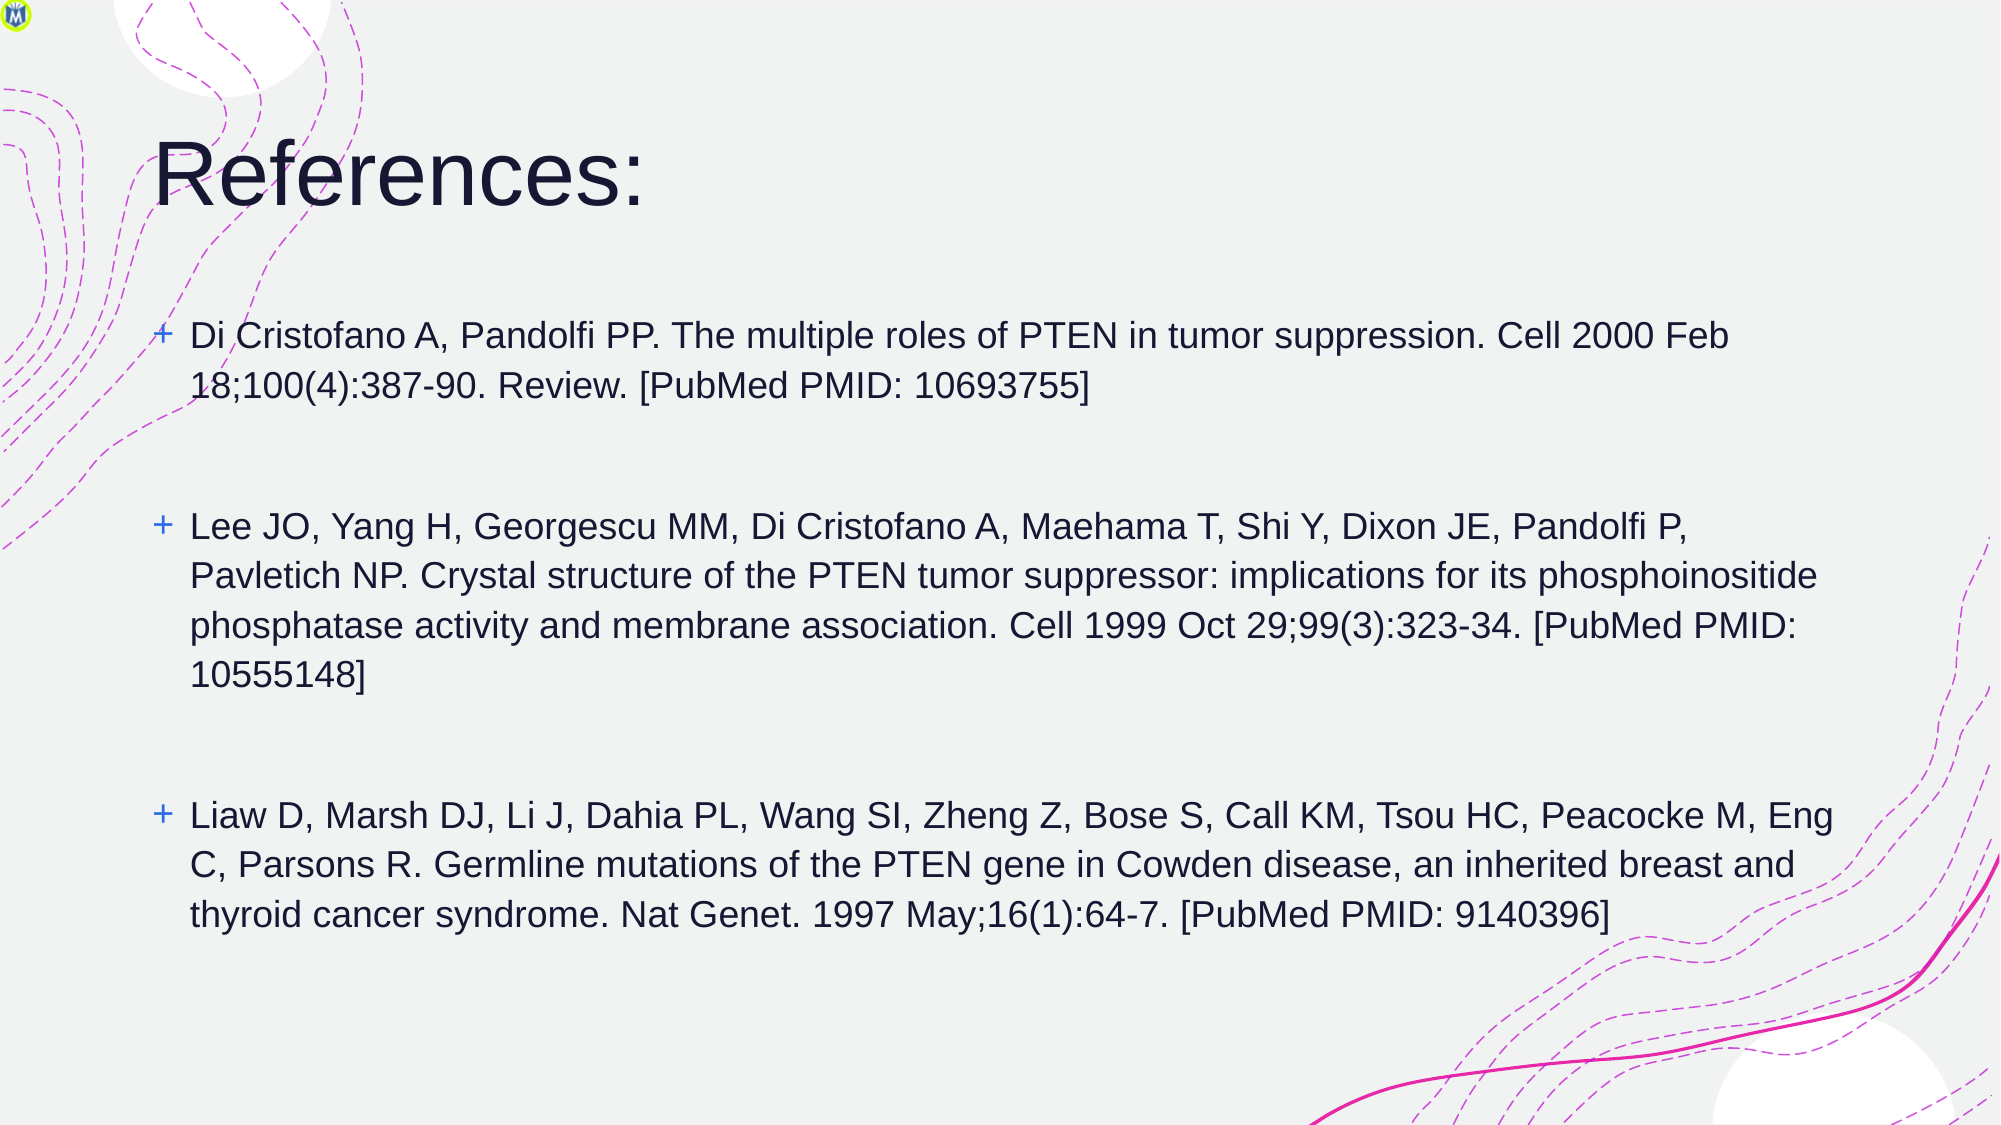

# References:
Di Cristofano A, Pandolfi PP. The multiple roles of PTEN in tumor suppression. Cell 2000 Feb 18;100(4):387-90. Review. [PubMed PMID: 10693755]

Lee JO, Yang H, Georgescu MM, Di Cristofano A, Maehama T, Shi Y, Dixon JE, Pandolfi P, Pavletich NP. Crystal structure of the PTEN tumor suppressor: implications for its phosphoinositide phosphatase activity and membrane association. Cell 1999 Oct 29;99(3):323-34. [PubMed PMID: 10555148]

Liaw D, Marsh DJ, Li J, Dahia PL, Wang SI, Zheng Z, Bose S, Call KM, Tsou HC, Peacocke M, Eng C, Parsons R. Germline mutations of the PTEN gene in Cowden disease, an inherited breast and thyroid cancer syndrome. Nat Genet. 1997 May;16(1):64-7. [PubMed PMID: 9140396]